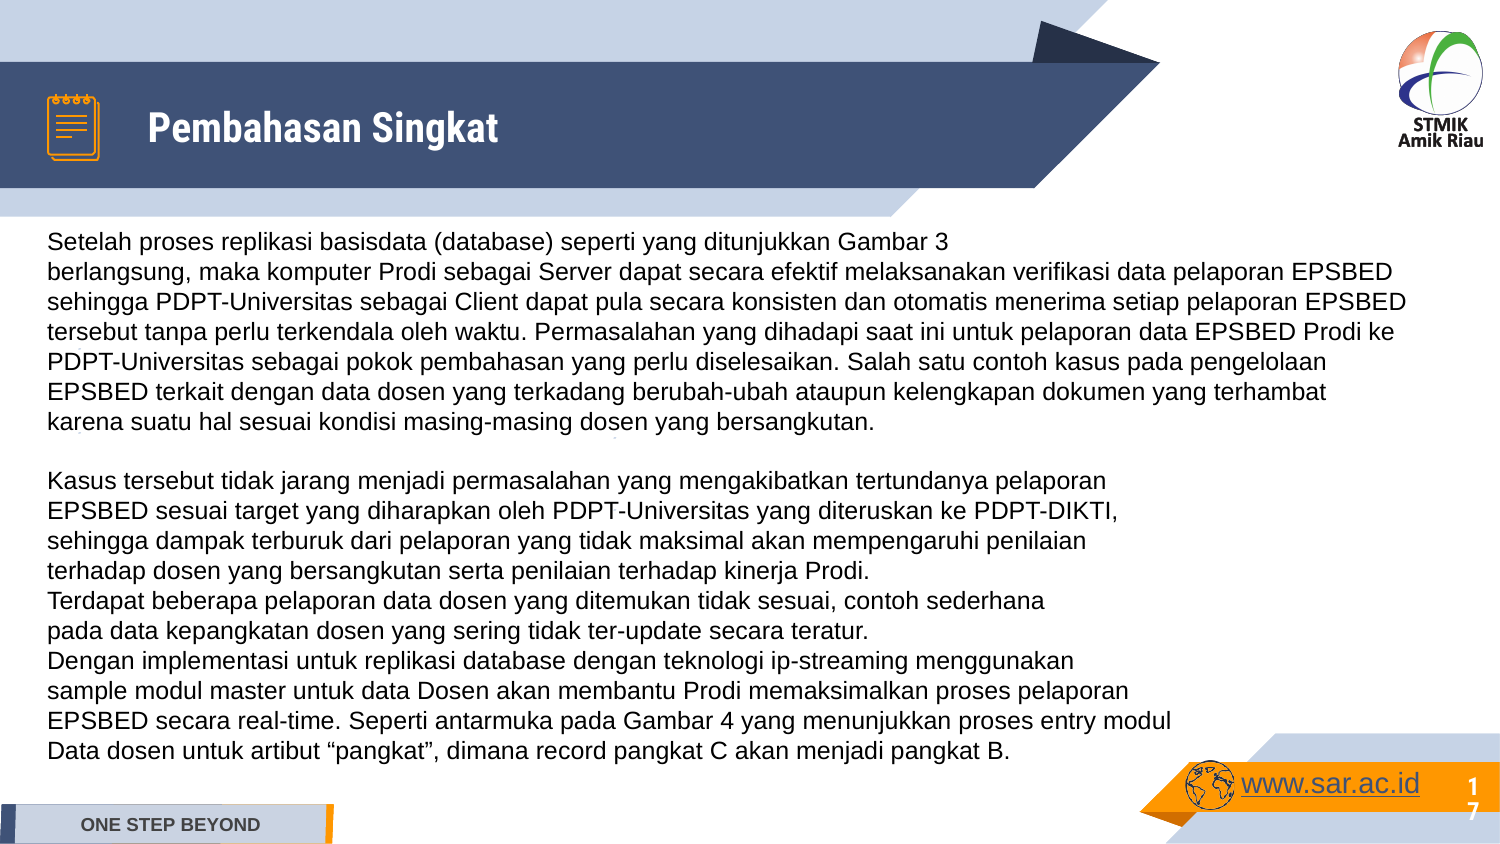

Pembahasan Singkat
Setelah proses replikasi basisdata (database) seperti yang ditunjukkan Gambar 3
berlangsung, maka komputer Prodi sebagai Server dapat secara efektif melaksanakan verifikasi data pelaporan EPSBED sehingga PDPT-Universitas sebagai Client dapat pula secara konsisten dan otomatis menerima setiap pelaporan EPSBED tersebut tanpa perlu terkendala oleh waktu. Permasalahan yang dihadapi saat ini untuk pelaporan data EPSBED Prodi ke PDPT-Universitas sebagai pokok pembahasan yang perlu diselesaikan. Salah satu contoh kasus pada pengelolaan EPSBED terkait dengan data dosen yang terkadang berubah-ubah ataupun kelengkapan dokumen yang terhambat karena suatu hal sesuai kondisi masing-masing dosen yang bersangkutan.

Kasus tersebut tidak jarang menjadi permasalahan yang mengakibatkan tertundanya pelaporan
EPSBED sesuai target yang diharapkan oleh PDPT-Universitas yang diteruskan ke PDPT-DIKTI,
sehingga dampak terburuk dari pelaporan yang tidak maksimal akan mempengaruhi penilaian
terhadap dosen yang bersangkutan serta penilaian terhadap kinerja Prodi.
Terdapat beberapa pelaporan data dosen yang ditemukan tidak sesuai, contoh sederhana
pada data kepangkatan dosen yang sering tidak ter-update secara teratur.
Dengan implementasi untuk replikasi database dengan teknologi ip-streaming menggunakan
sample modul master untuk data Dosen akan membantu Prodi memaksimalkan proses pelaporan
EPSBED secara real-time. Seperti antarmuka pada Gambar 4 yang menunjukkan proses entry modul
Data dosen untuk artibut “pangkat”, dimana record pangkat C akan menjadi pangkat B.
▰
▰
▰
▰
▰
▰
▰

www.sar.ac.id
17

ONE STEP BEYOND